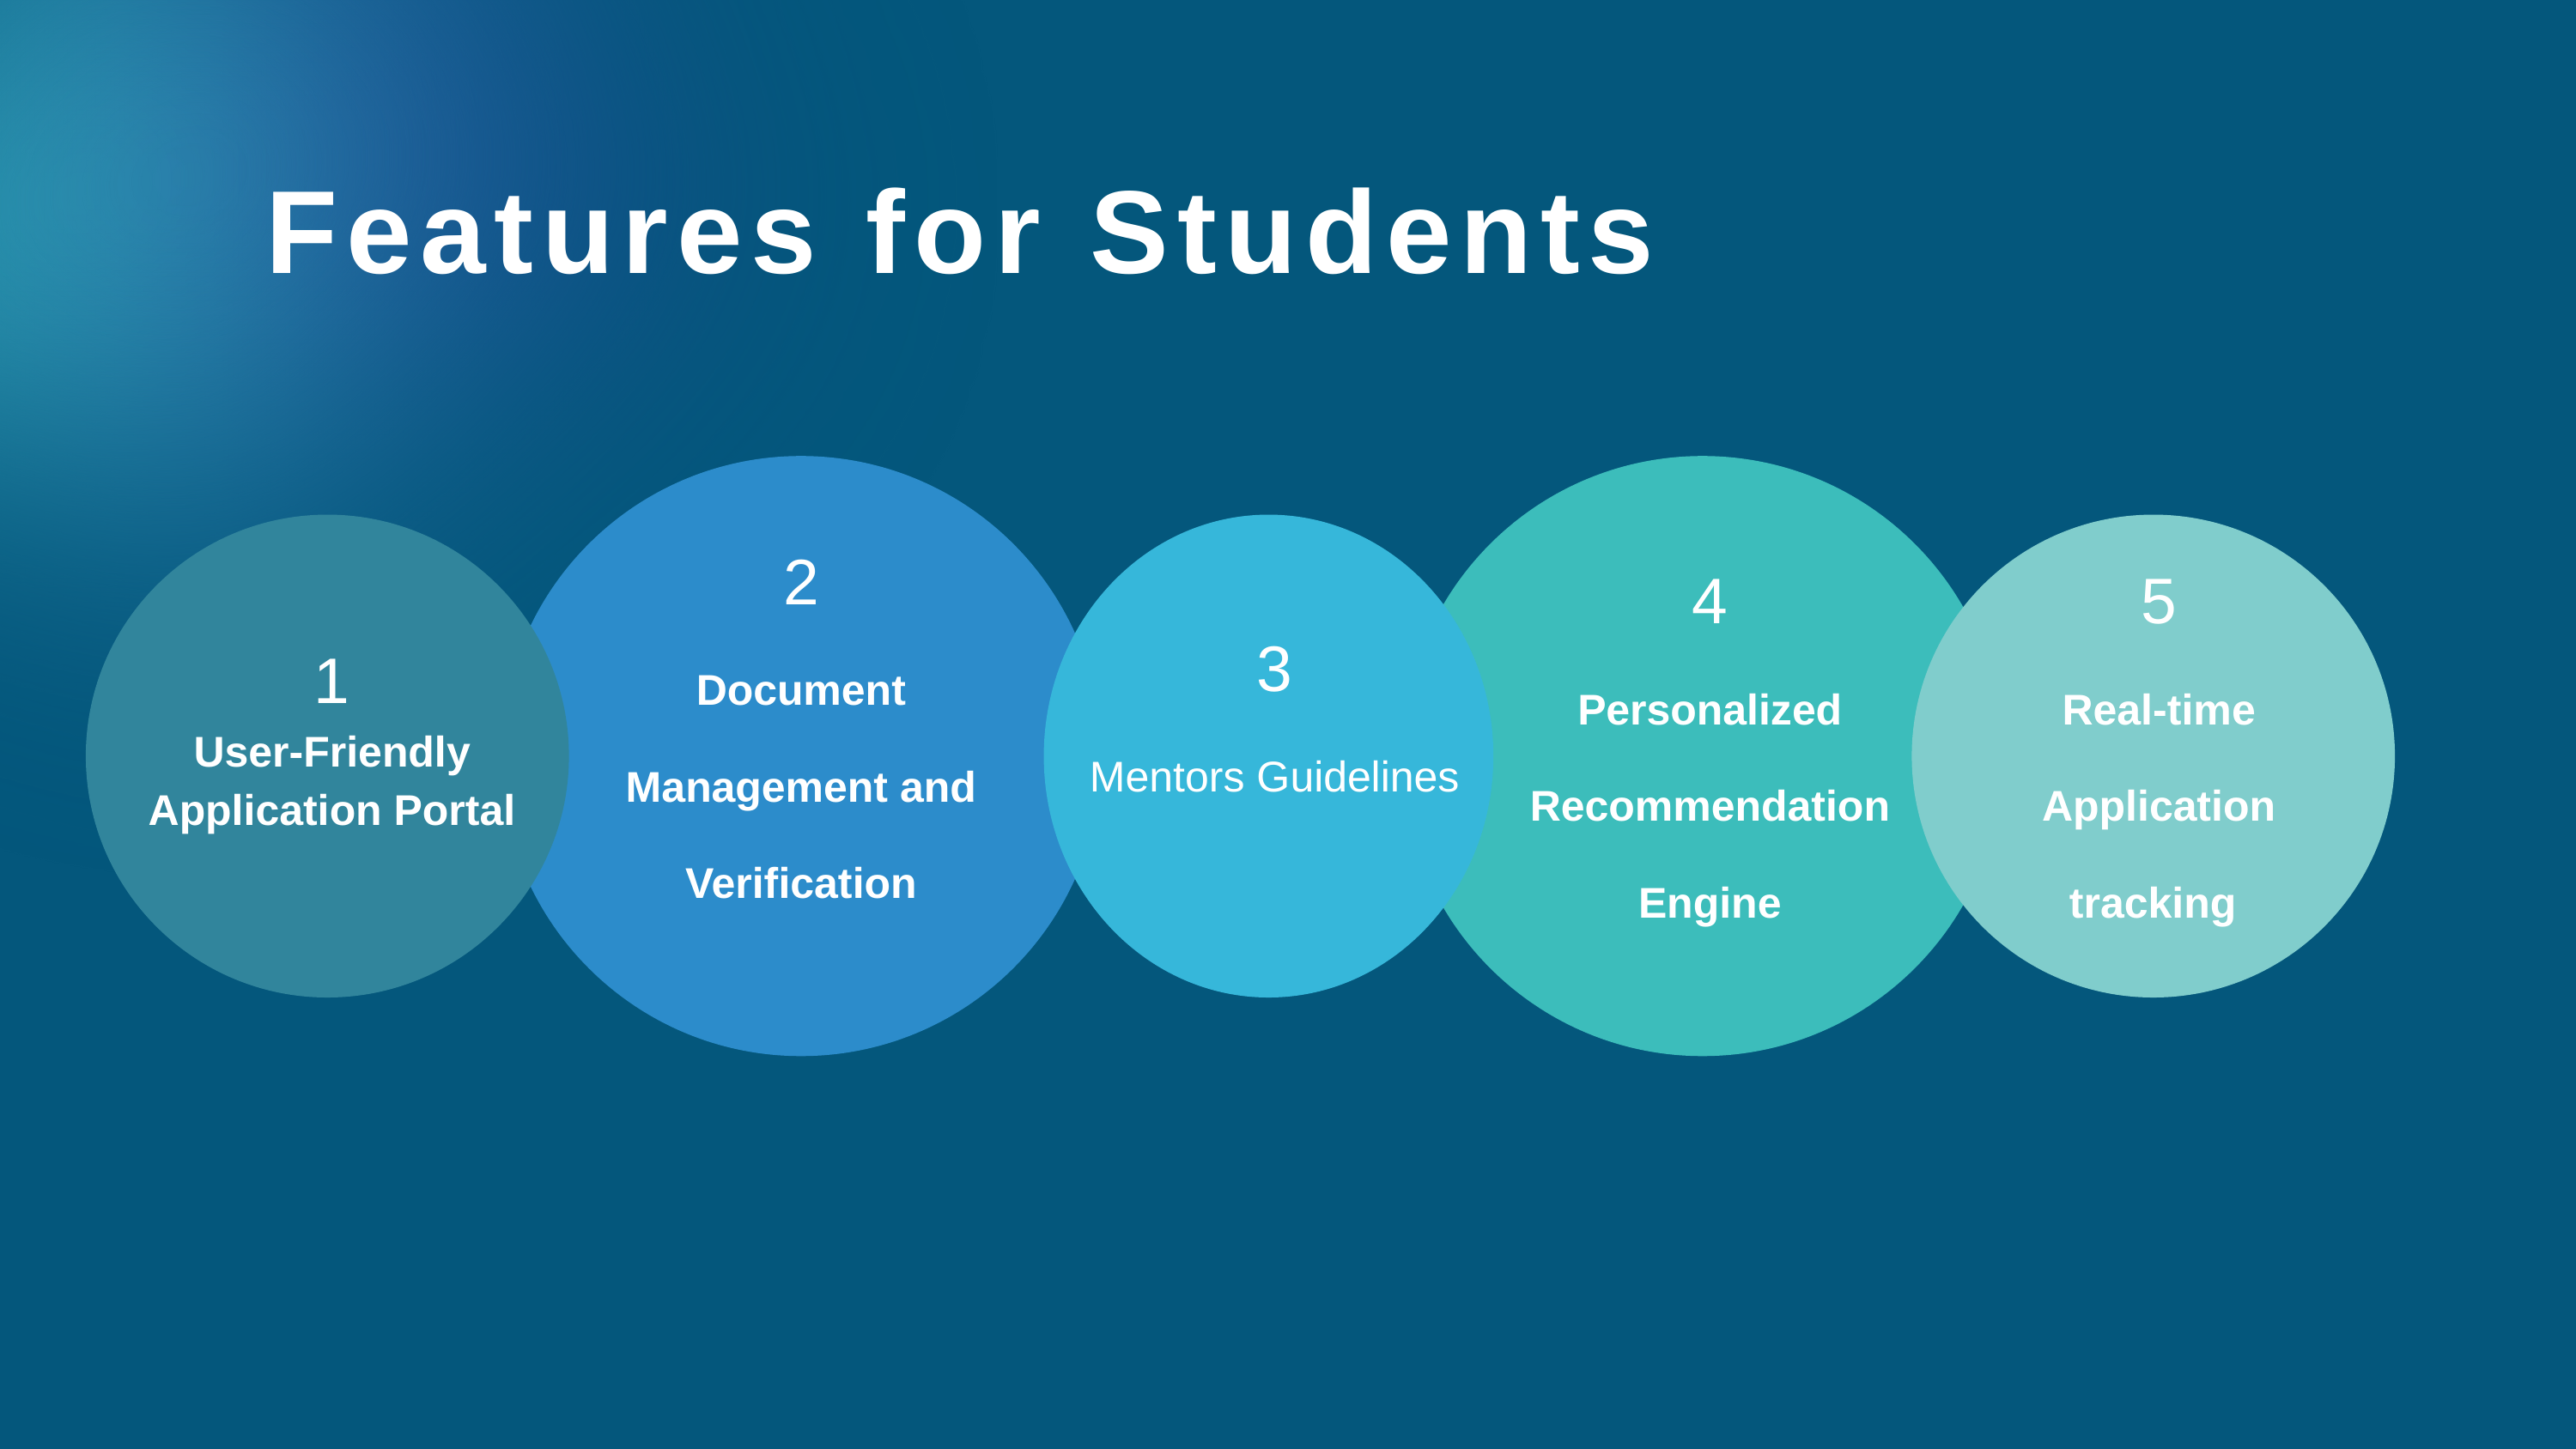

Features for Students

2
Document Management and Verification

4
Personalized Recommendation Engine

1
User-Friendly Application Portal

3
Mentors Guidelines

5
Real-time Application tracking